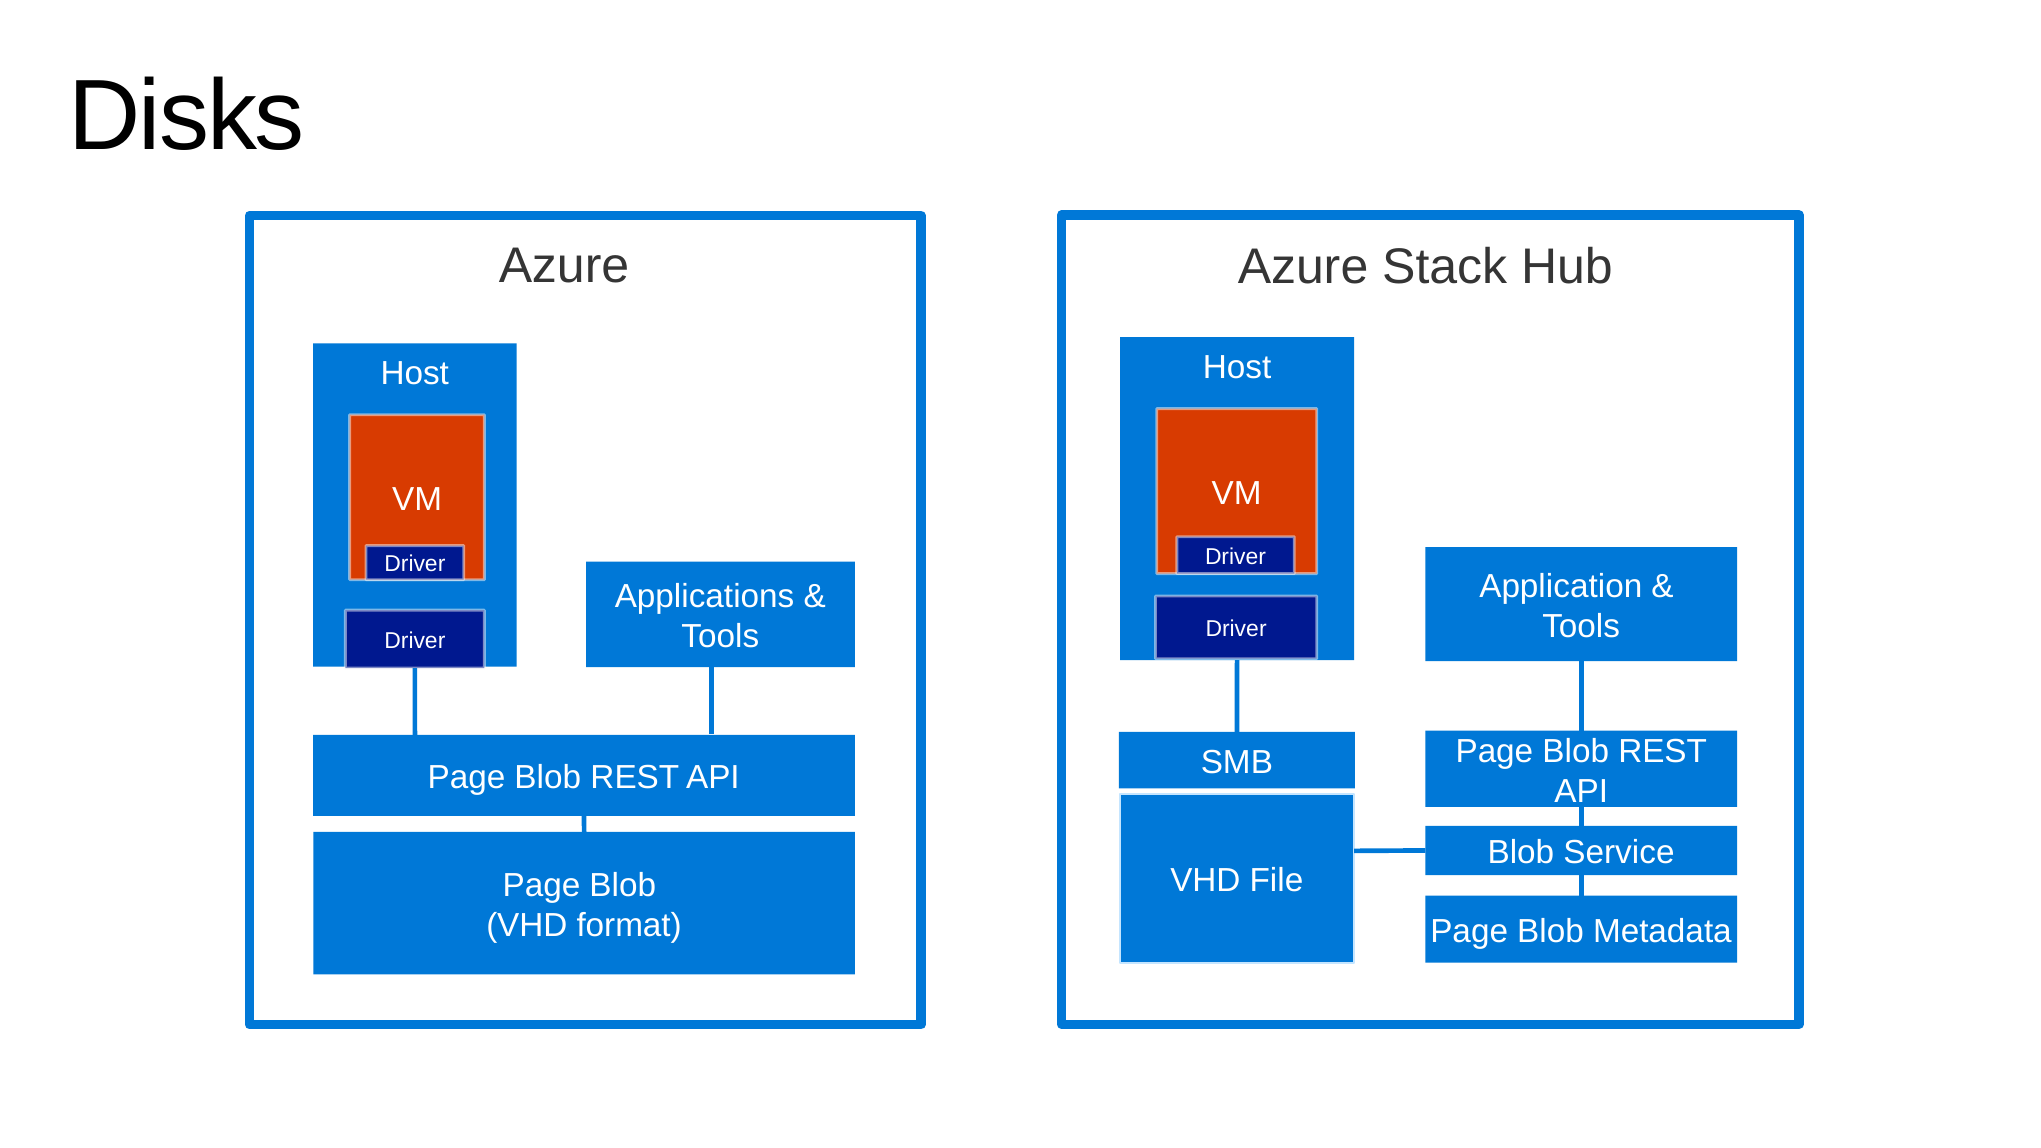

# Disks

Azure
Host
VM
Driver
Applications & Tools
Driver
Page Blob REST API
Page Blob
(VHD format)
Azure Stack Hub
Host
VM
Driver
Application &
Tools
Driver
Page Blob REST API
SMB
VHD File
Blob Service
Page Blob Metadata